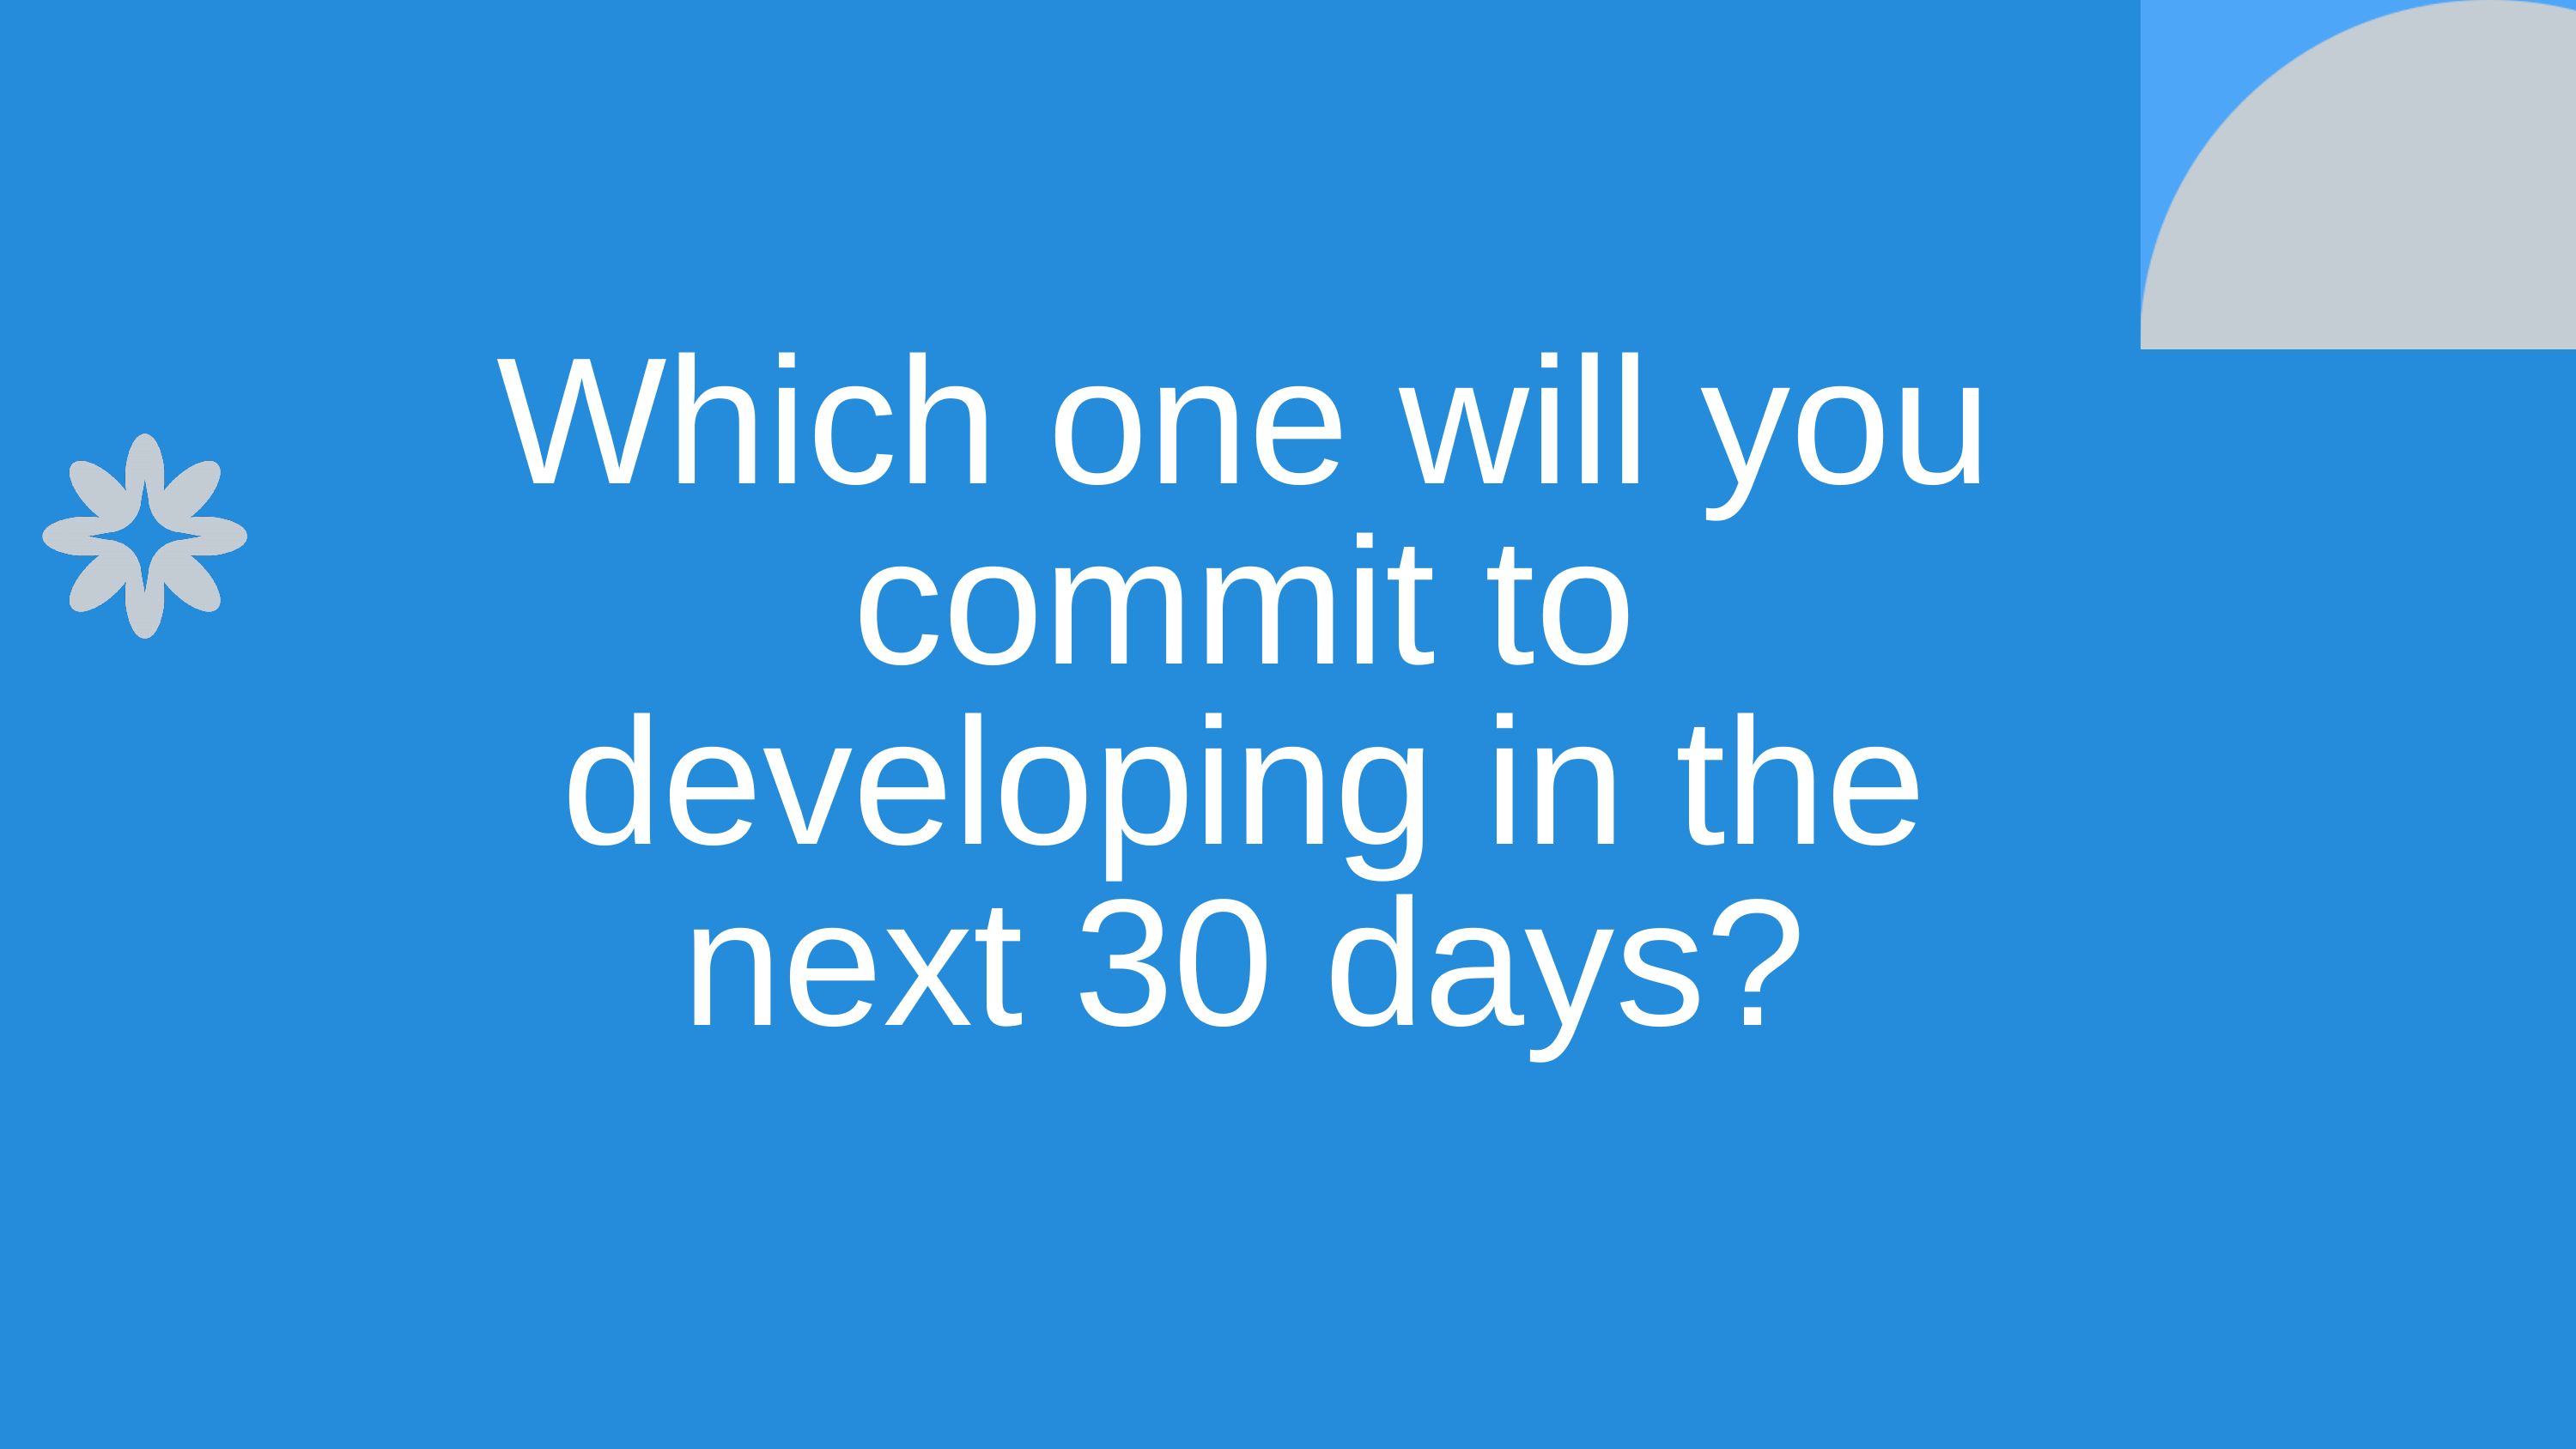

Which one will you commit to developing in the next 30 days?